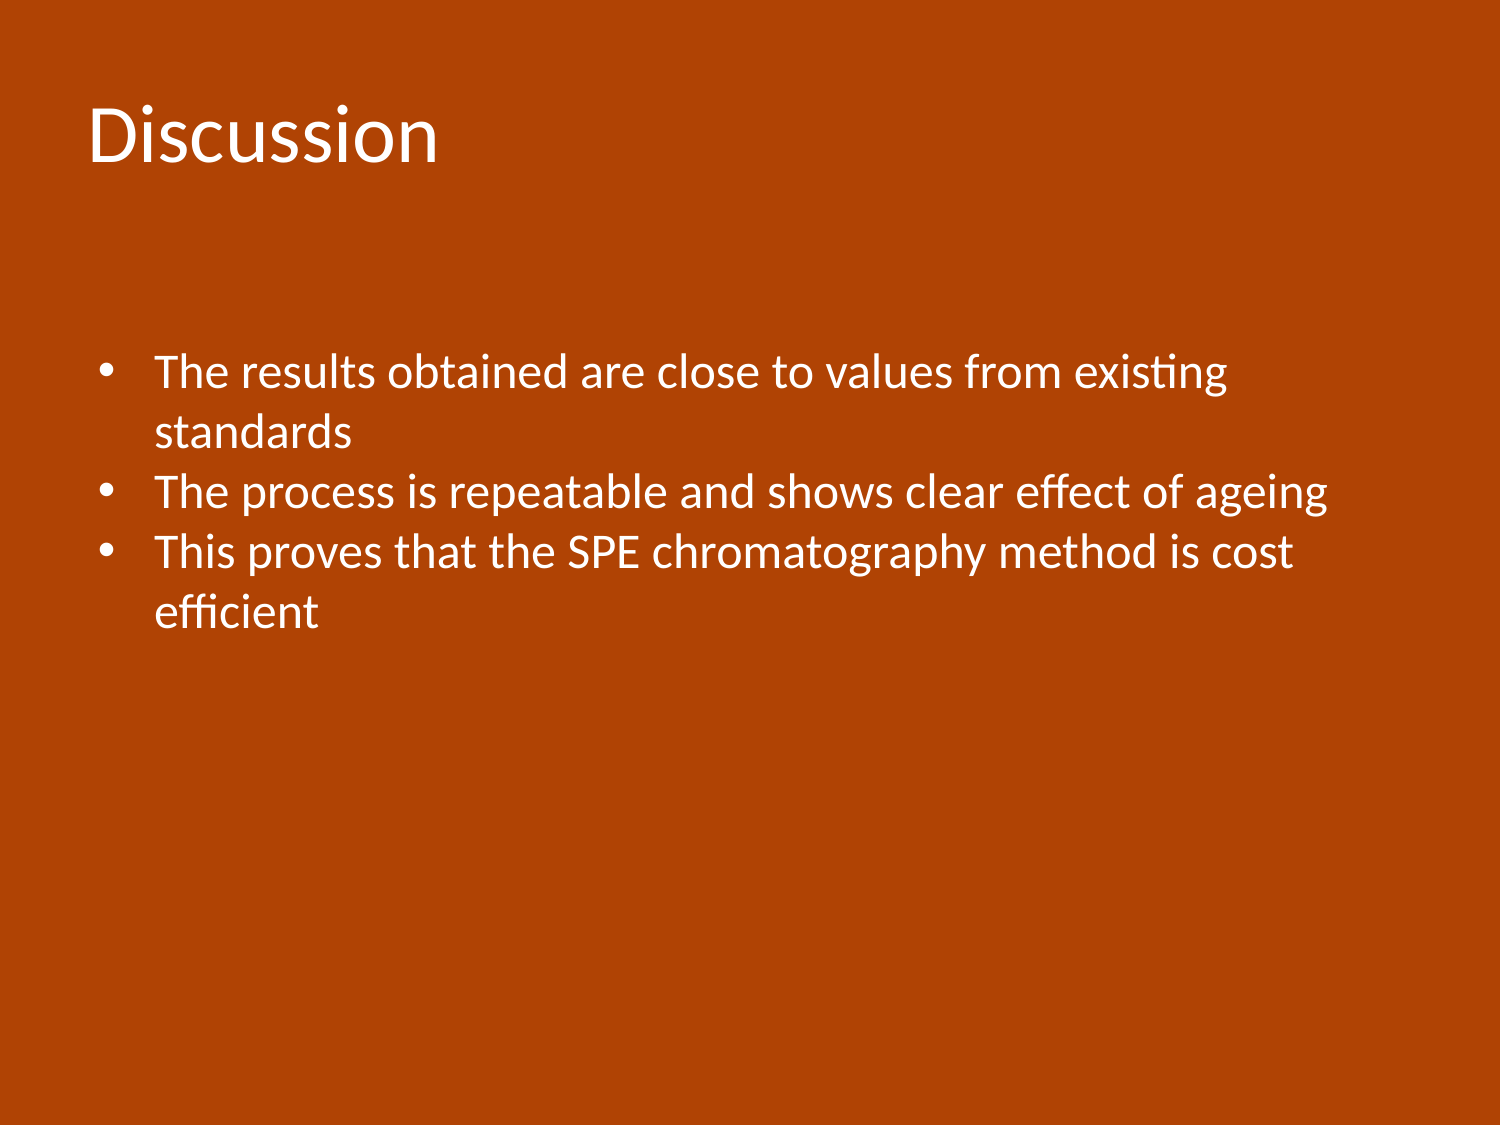

Discussion
The results obtained are close to values from existing standards
The process is repeatable and shows clear effect of ageing
This proves that the SPE chromatography method is cost efficient